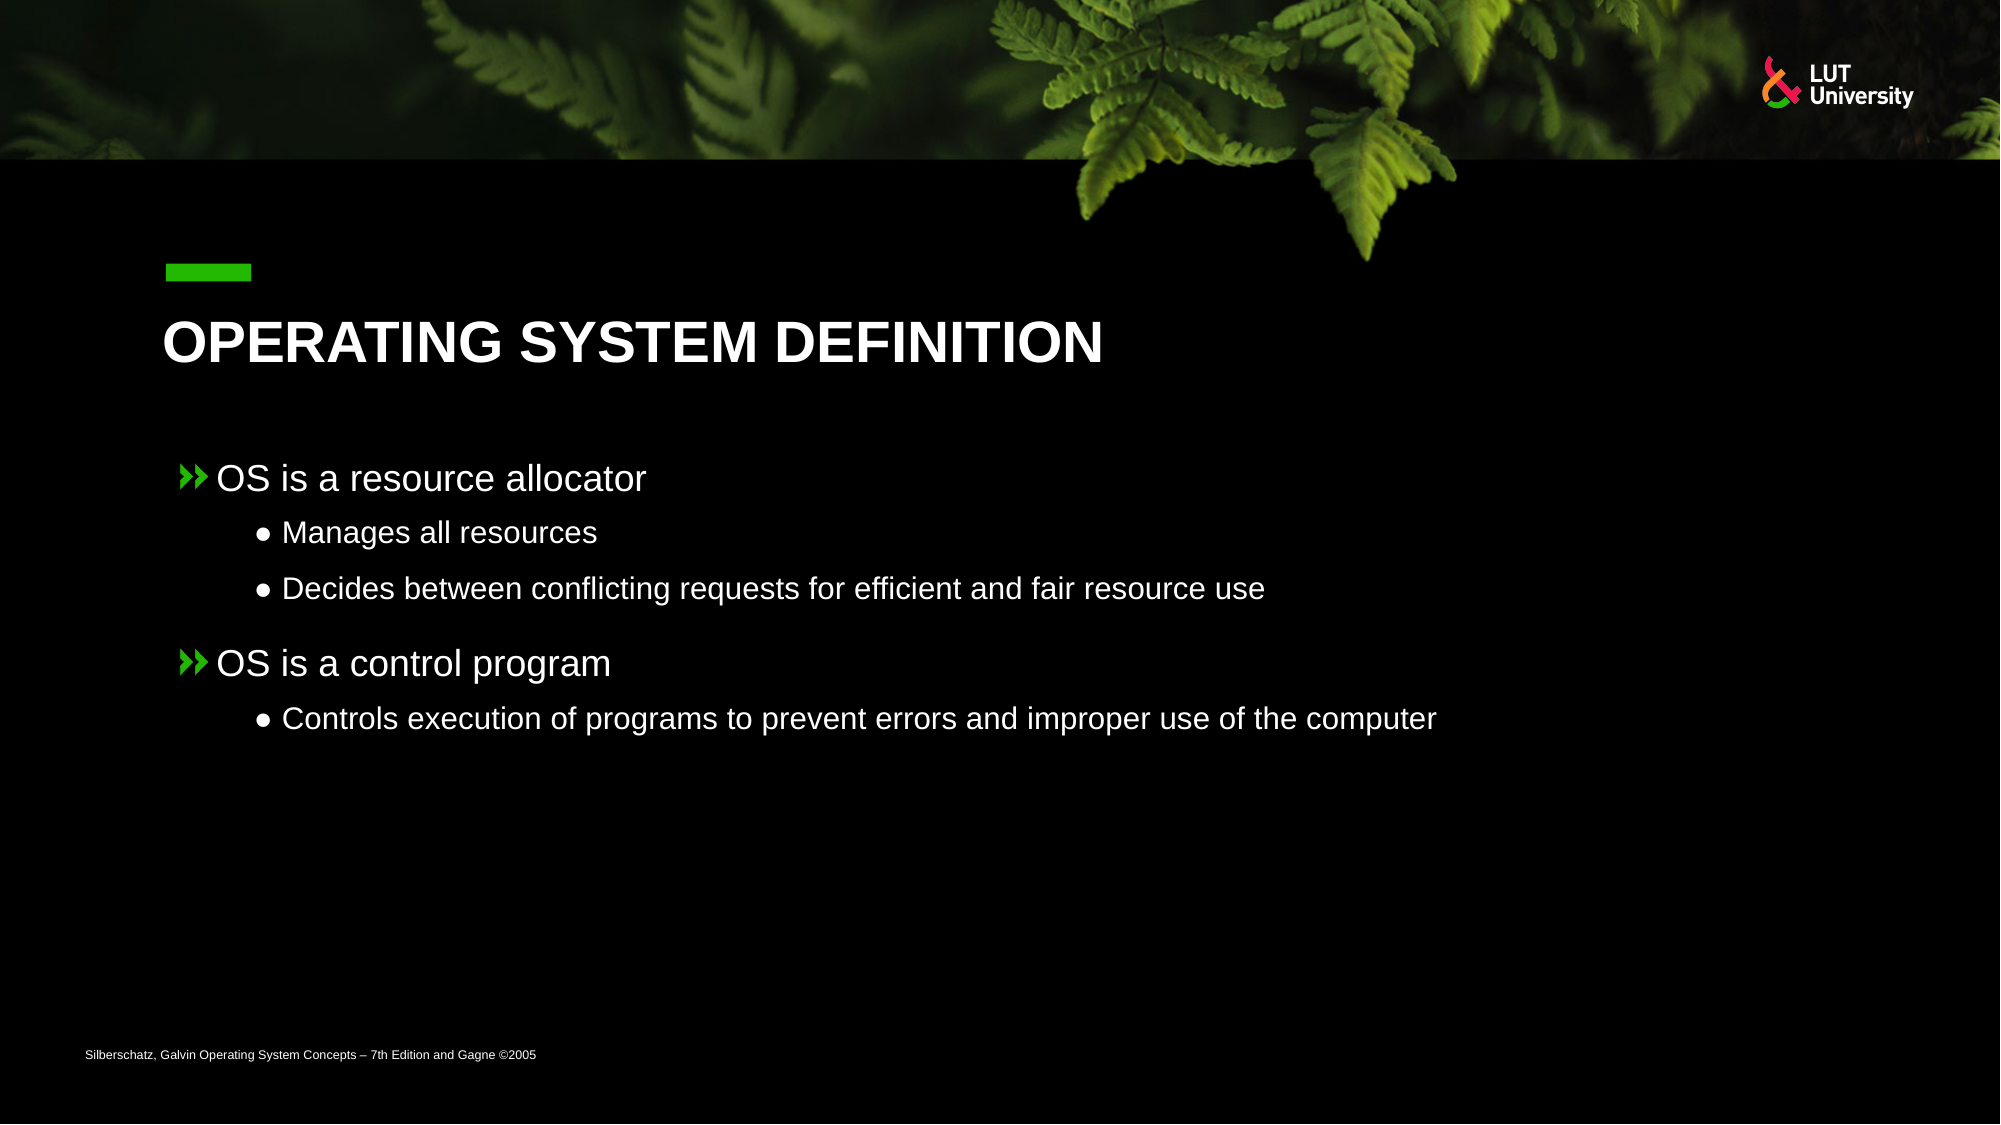

# Operating System Definition
OS is a resource allocator
● Manages all resources
● Decides between conflicting requests for efficient and fair resource use
OS is a control program
● Controls execution of programs to prevent errors and improper use of the computer
Silberschatz, Galvin Operating System Concepts – 7th Edition and Gagne ©2005